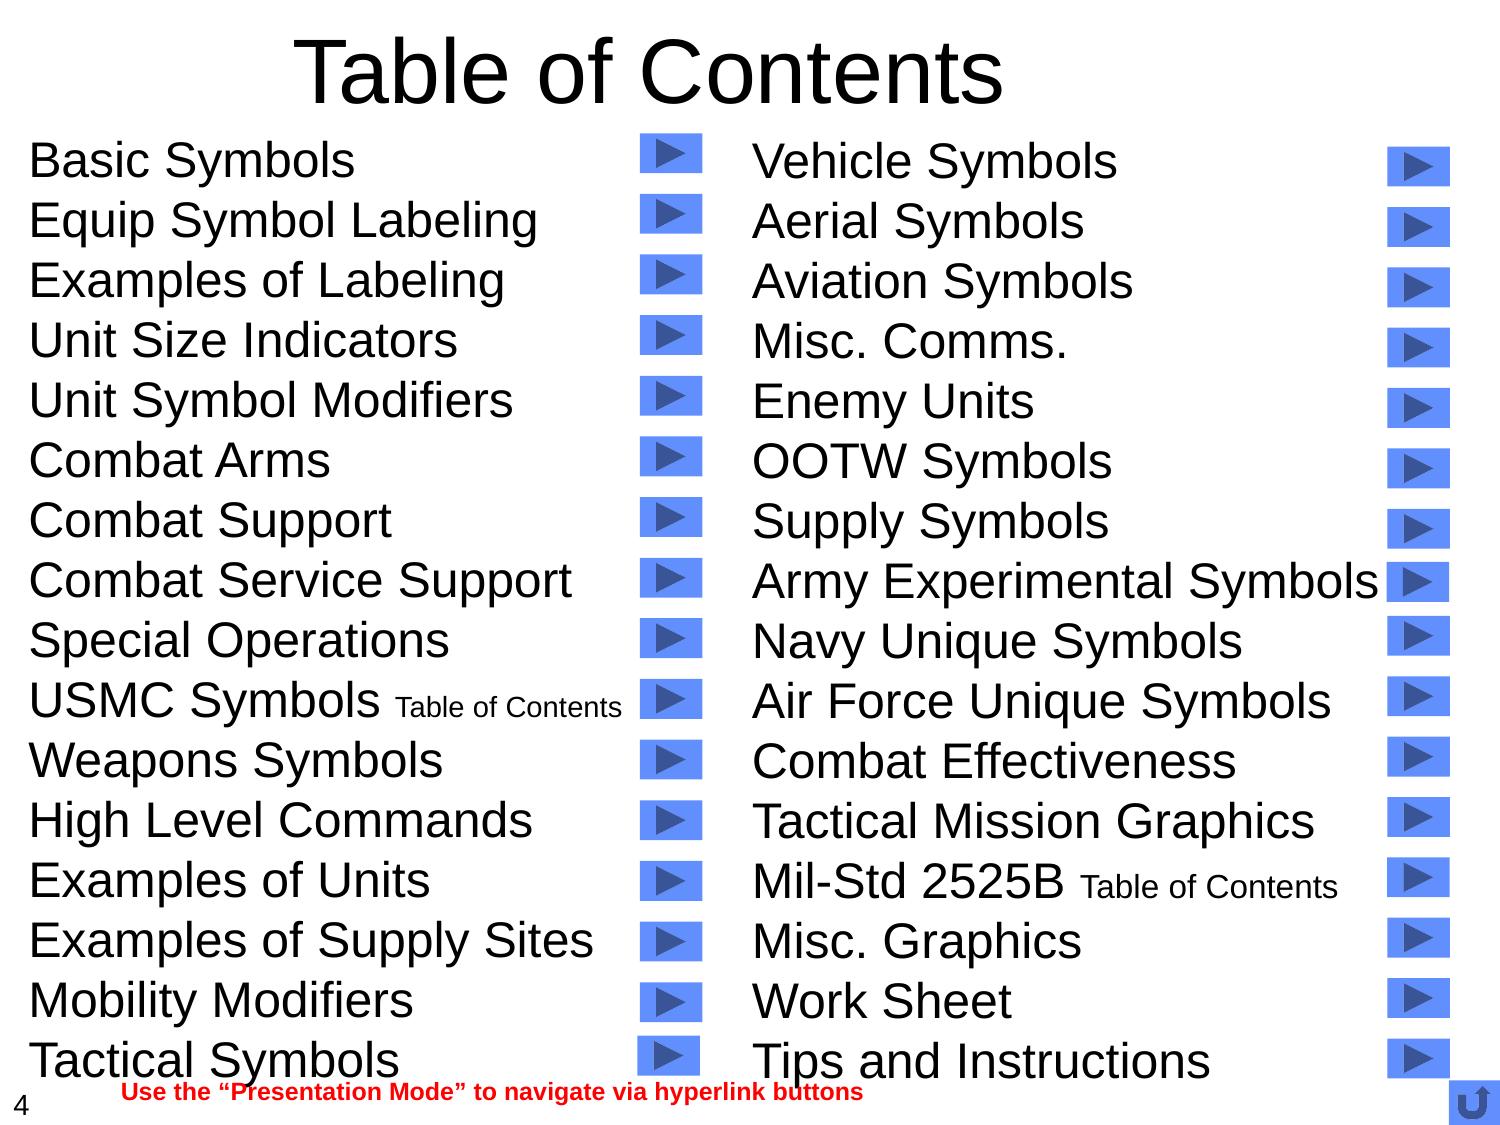

# Table of Contents
Basic Symbols
Equip Symbol Labeling
Examples of Labeling
Unit Size Indicators
Unit Symbol Modifiers
Combat Arms
Combat Support
Combat Service Support
Special Operations
USMC Symbols Table of Contents
Weapons Symbols
High Level Commands
Examples of Units
Examples of Supply Sites
Mobility Modifiers
Tactical Symbols
Vehicle Symbols
Aerial Symbols
Aviation Symbols
Misc. Comms.
Enemy Units
OOTW Symbols
Supply Symbols
Army Experimental Symbols
Navy Unique Symbols
Air Force Unique Symbols
Combat Effectiveness
Tactical Mission Graphics
Mil-Std 2525B Table of Contents
Misc. Graphics
Work Sheet
Tips and Instructions

4
Use the “Presentation Mode” to navigate via hyperlink buttons